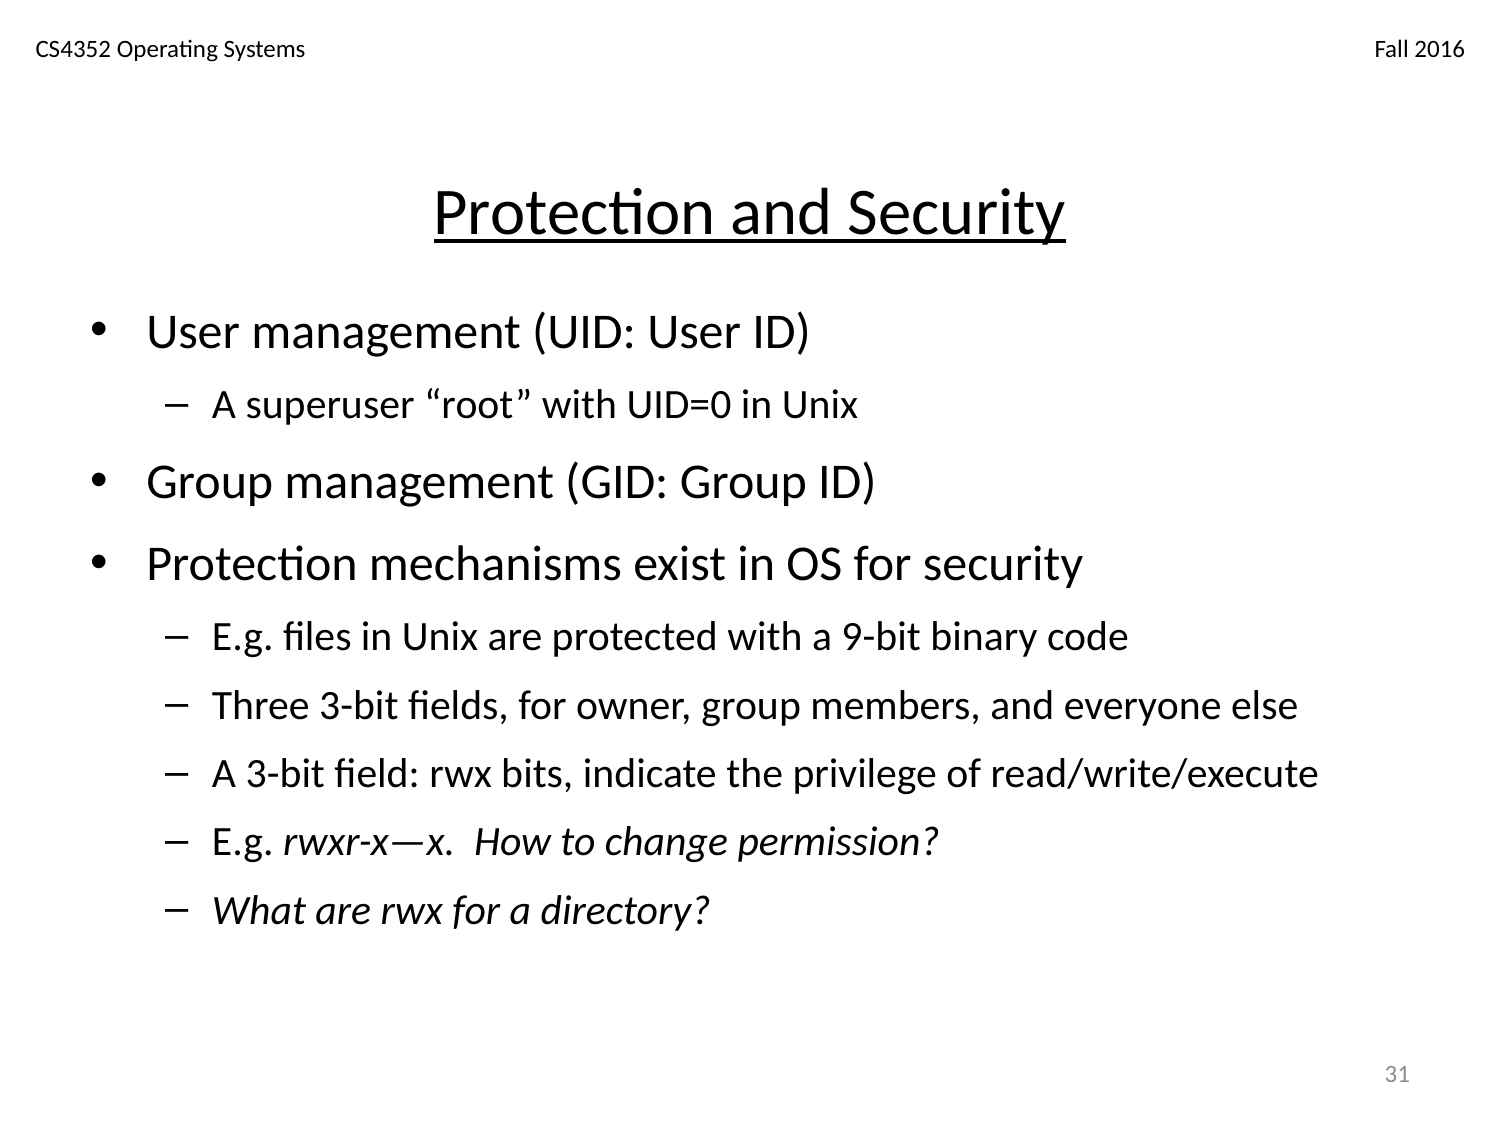

# Protection and Security
User management (UID: User ID)
A superuser “root” with UID=0 in Unix
Group management (GID: Group ID)
Protection mechanisms exist in OS for security
E.g. files in Unix are protected with a 9-bit binary code
Three 3-bit fields, for owner, group members, and everyone else
A 3-bit field: rwx bits, indicate the privilege of read/write/execute
E.g. rwxr-x—x.  How to change permission?
What are rwx for a directory?

31